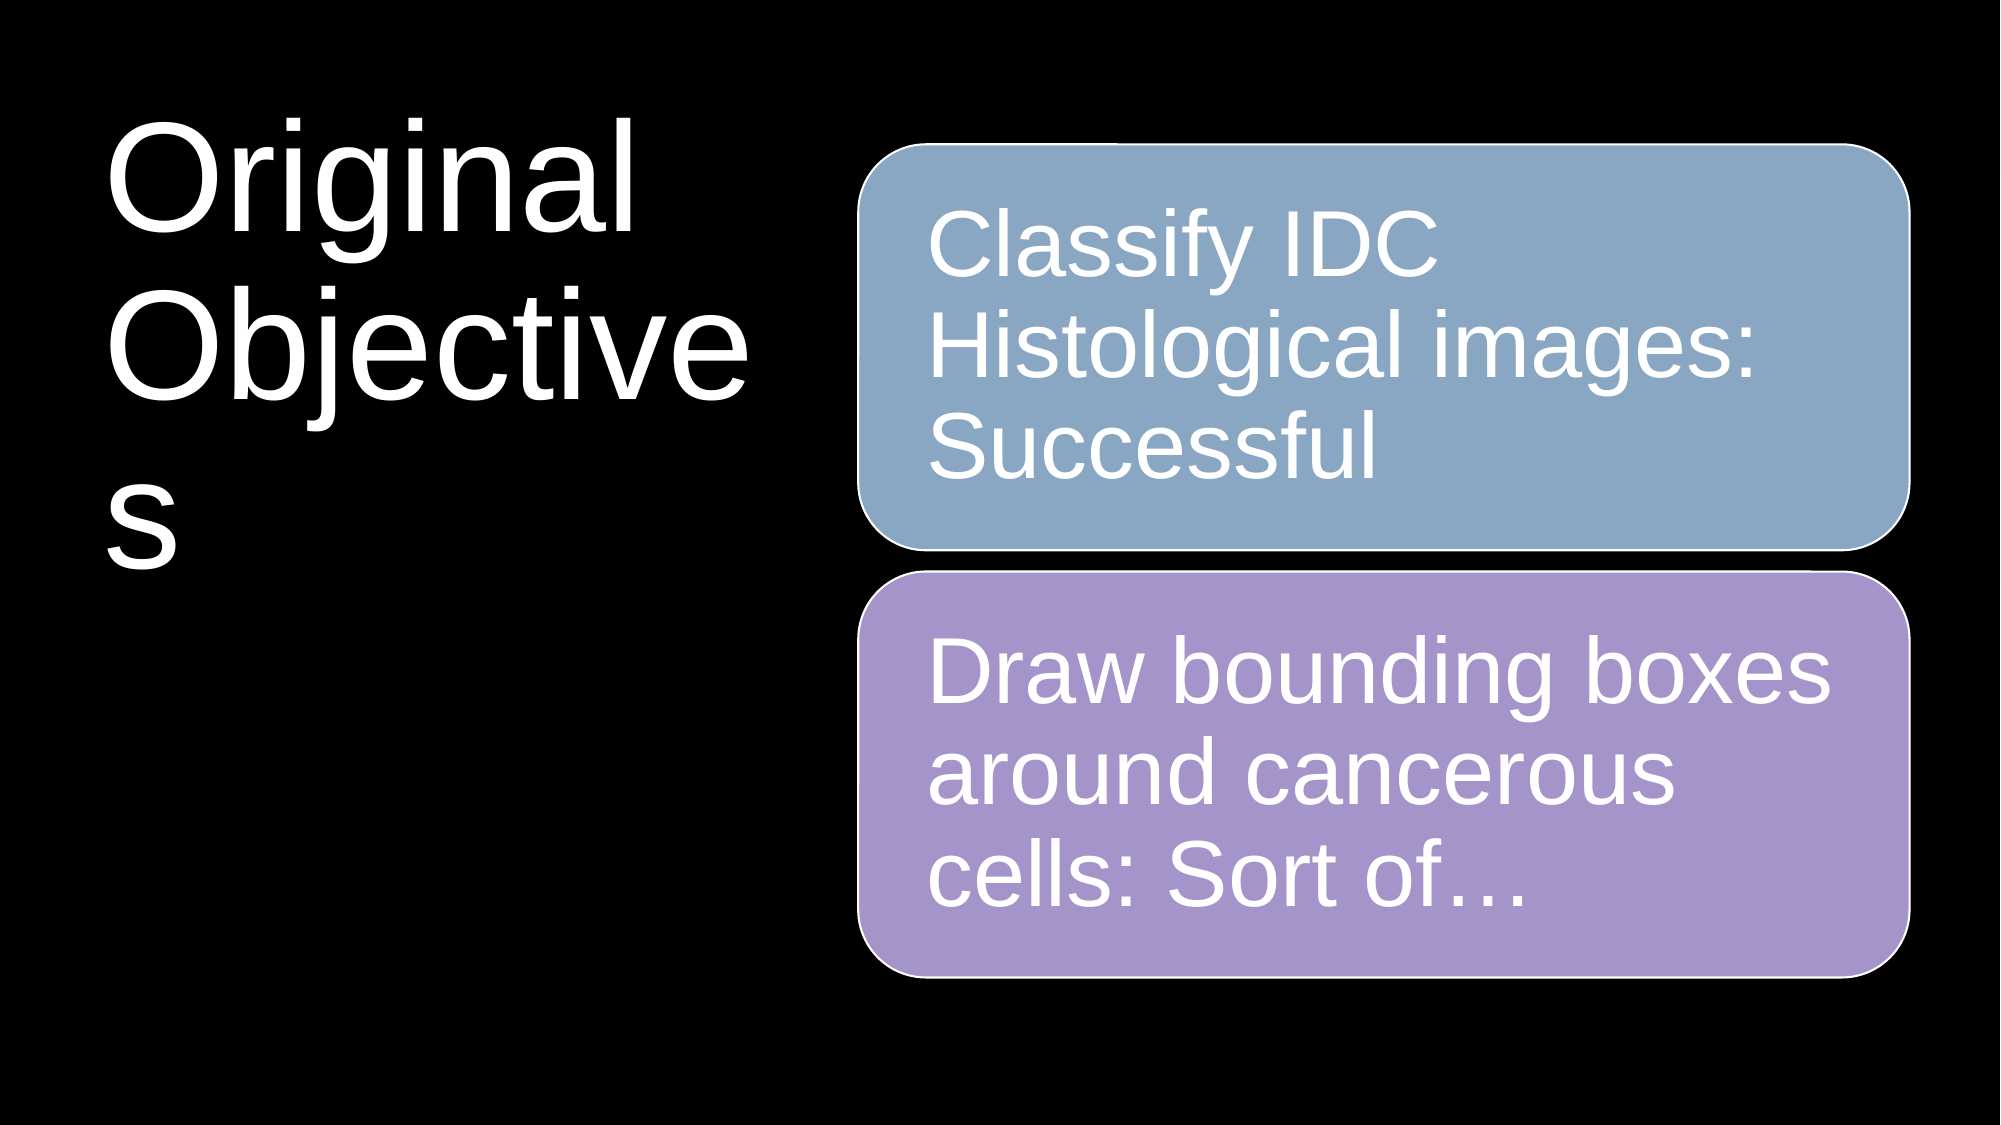

# Original Objectives
Classify IDC Histological images: Successful
Draw bounding boxes around cancerous cells: Sort of…